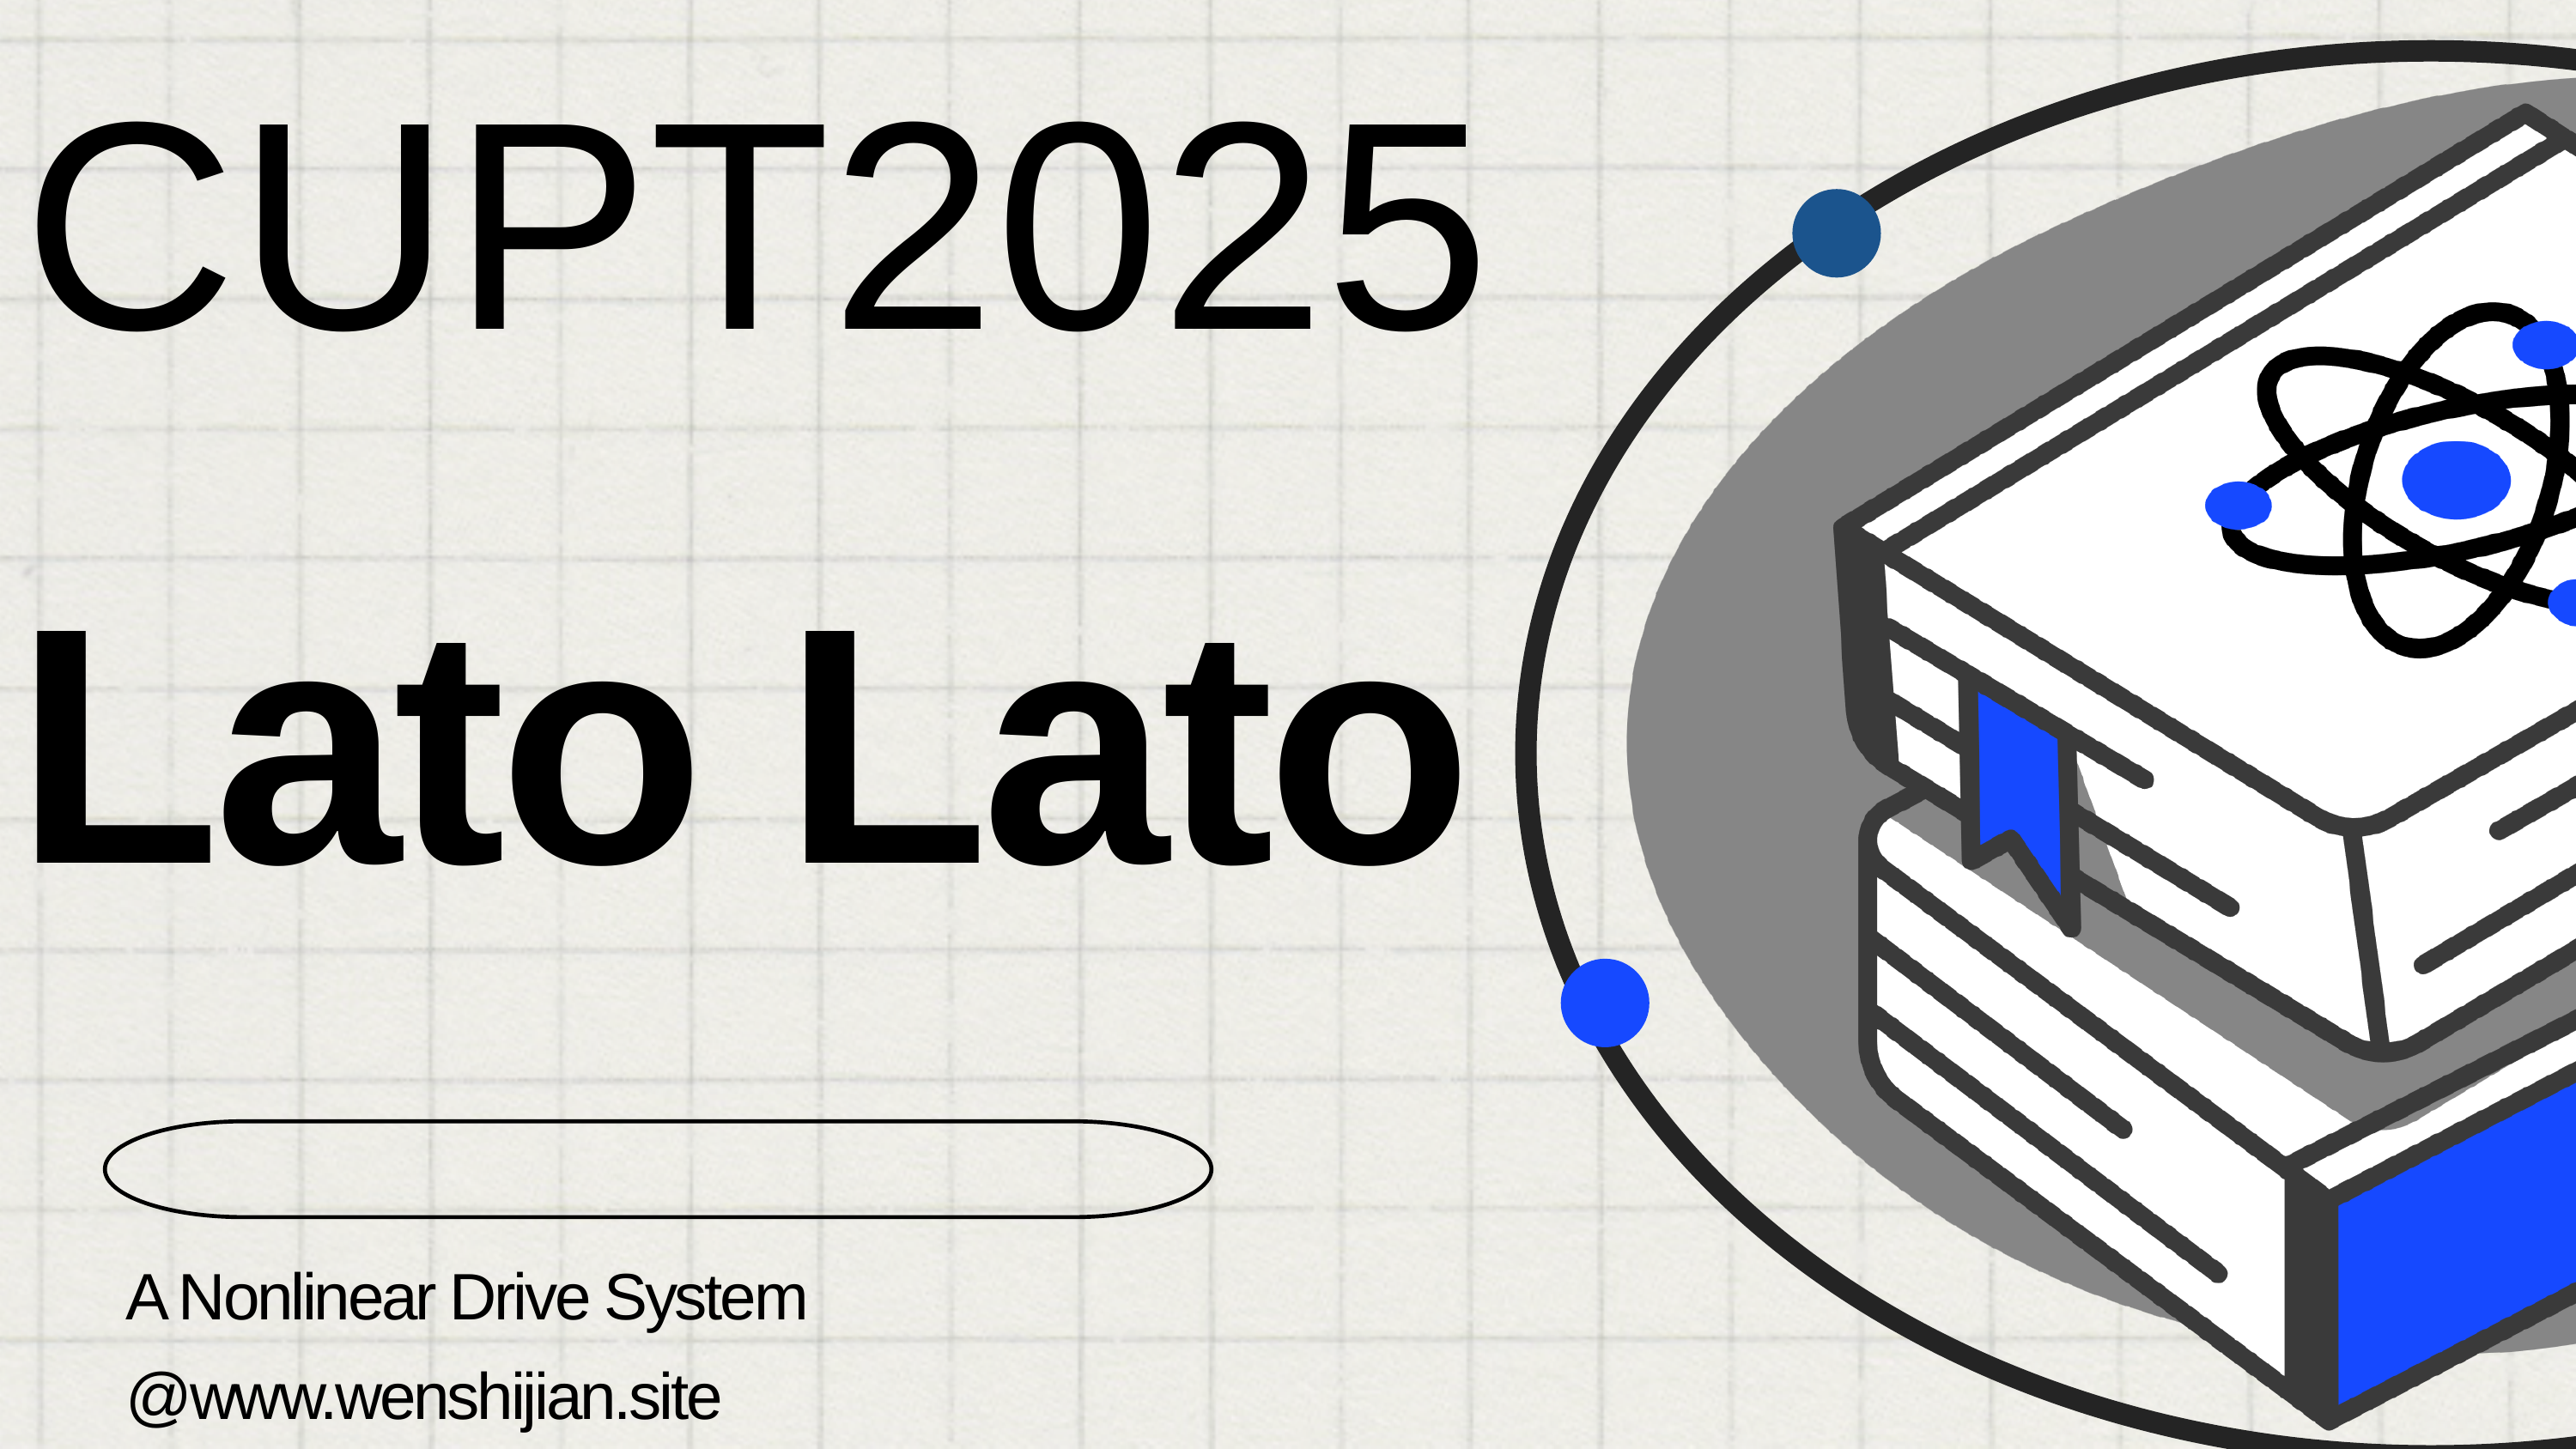

CUPT2025

Lato Lato

A Nonlinear Drive System
@www.wenshijian.site